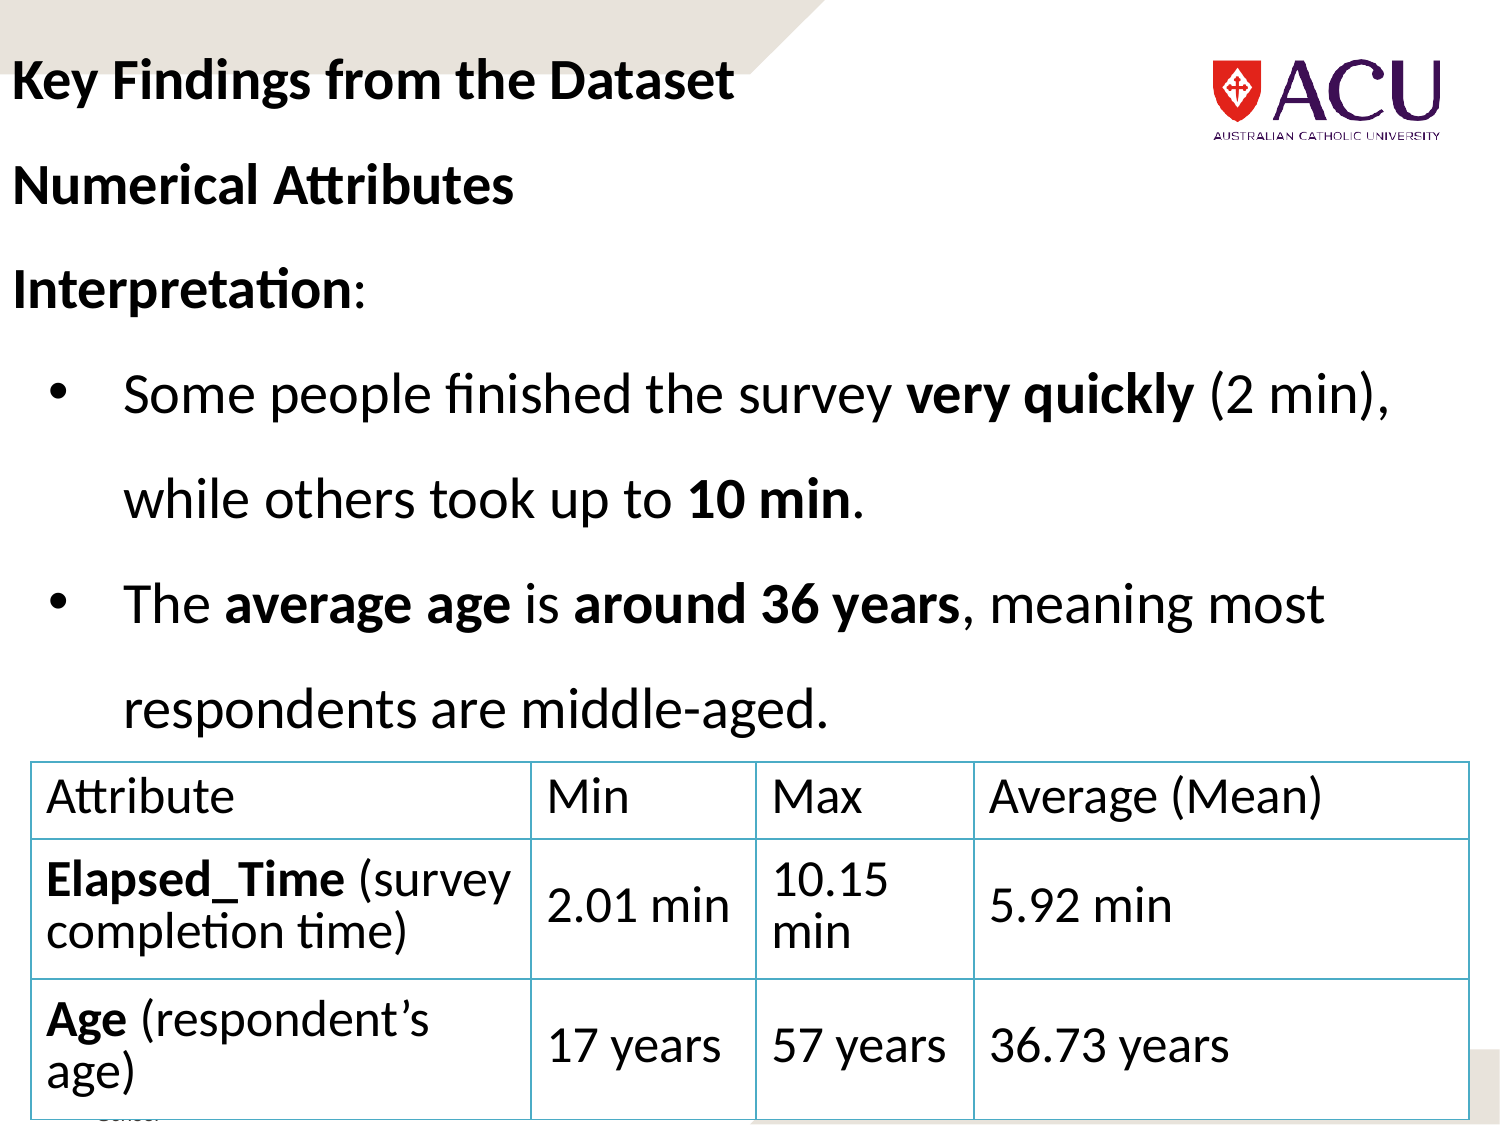

Key Findings from the Dataset
Numerical Attributes
Interpretation:
Some people finished the survey very quickly (2 min), while others took up to 10 min.
The average age is around 36 years, meaning most respondents are middle-aged.
| Attribute | Min | Max | Average (Mean) |
| --- | --- | --- | --- |
| Elapsed\_Time (survey completion time) | 2.01 min | 10.15 min | 5.92 min |
| Age (respondent’s age) | 17 years | 57 years | 36.73 years |
111 | Faculty of Business and Law | Peter Faber Business School